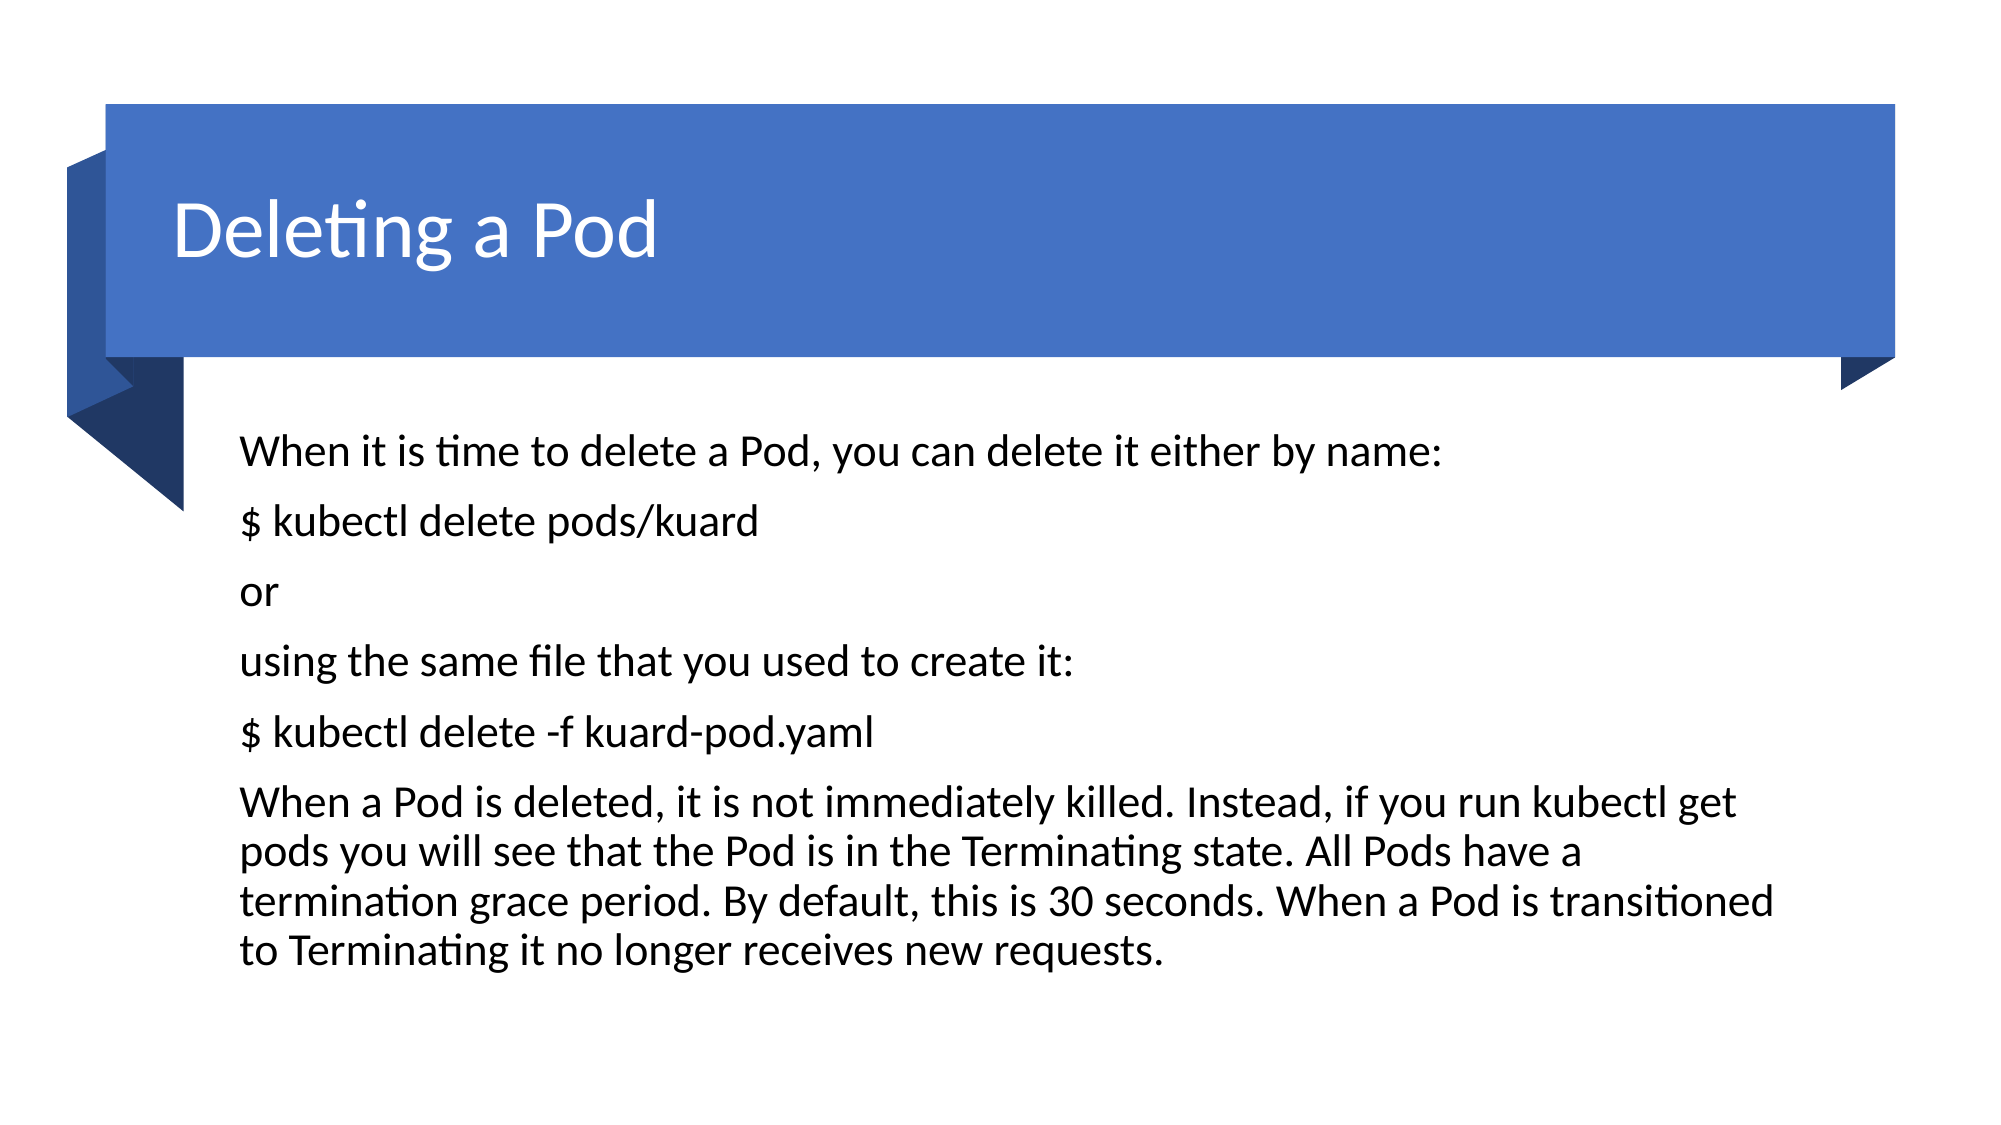

# Deleting a Pod

When it is time to delete a Pod, you can delete it either by name:
$ kubectl delete pods/kuard
or
using the same file that you used to create it:
$ kubectl delete -f kuard-pod.yaml
When a Pod is deleted, it is not immediately killed. Instead, if you run kubectl get pods you will see that the Pod is in the Terminating state. All Pods have a termination grace period. By default, this is 30 seconds. When a Pod is transitioned to Terminating it no longer receives new requests.